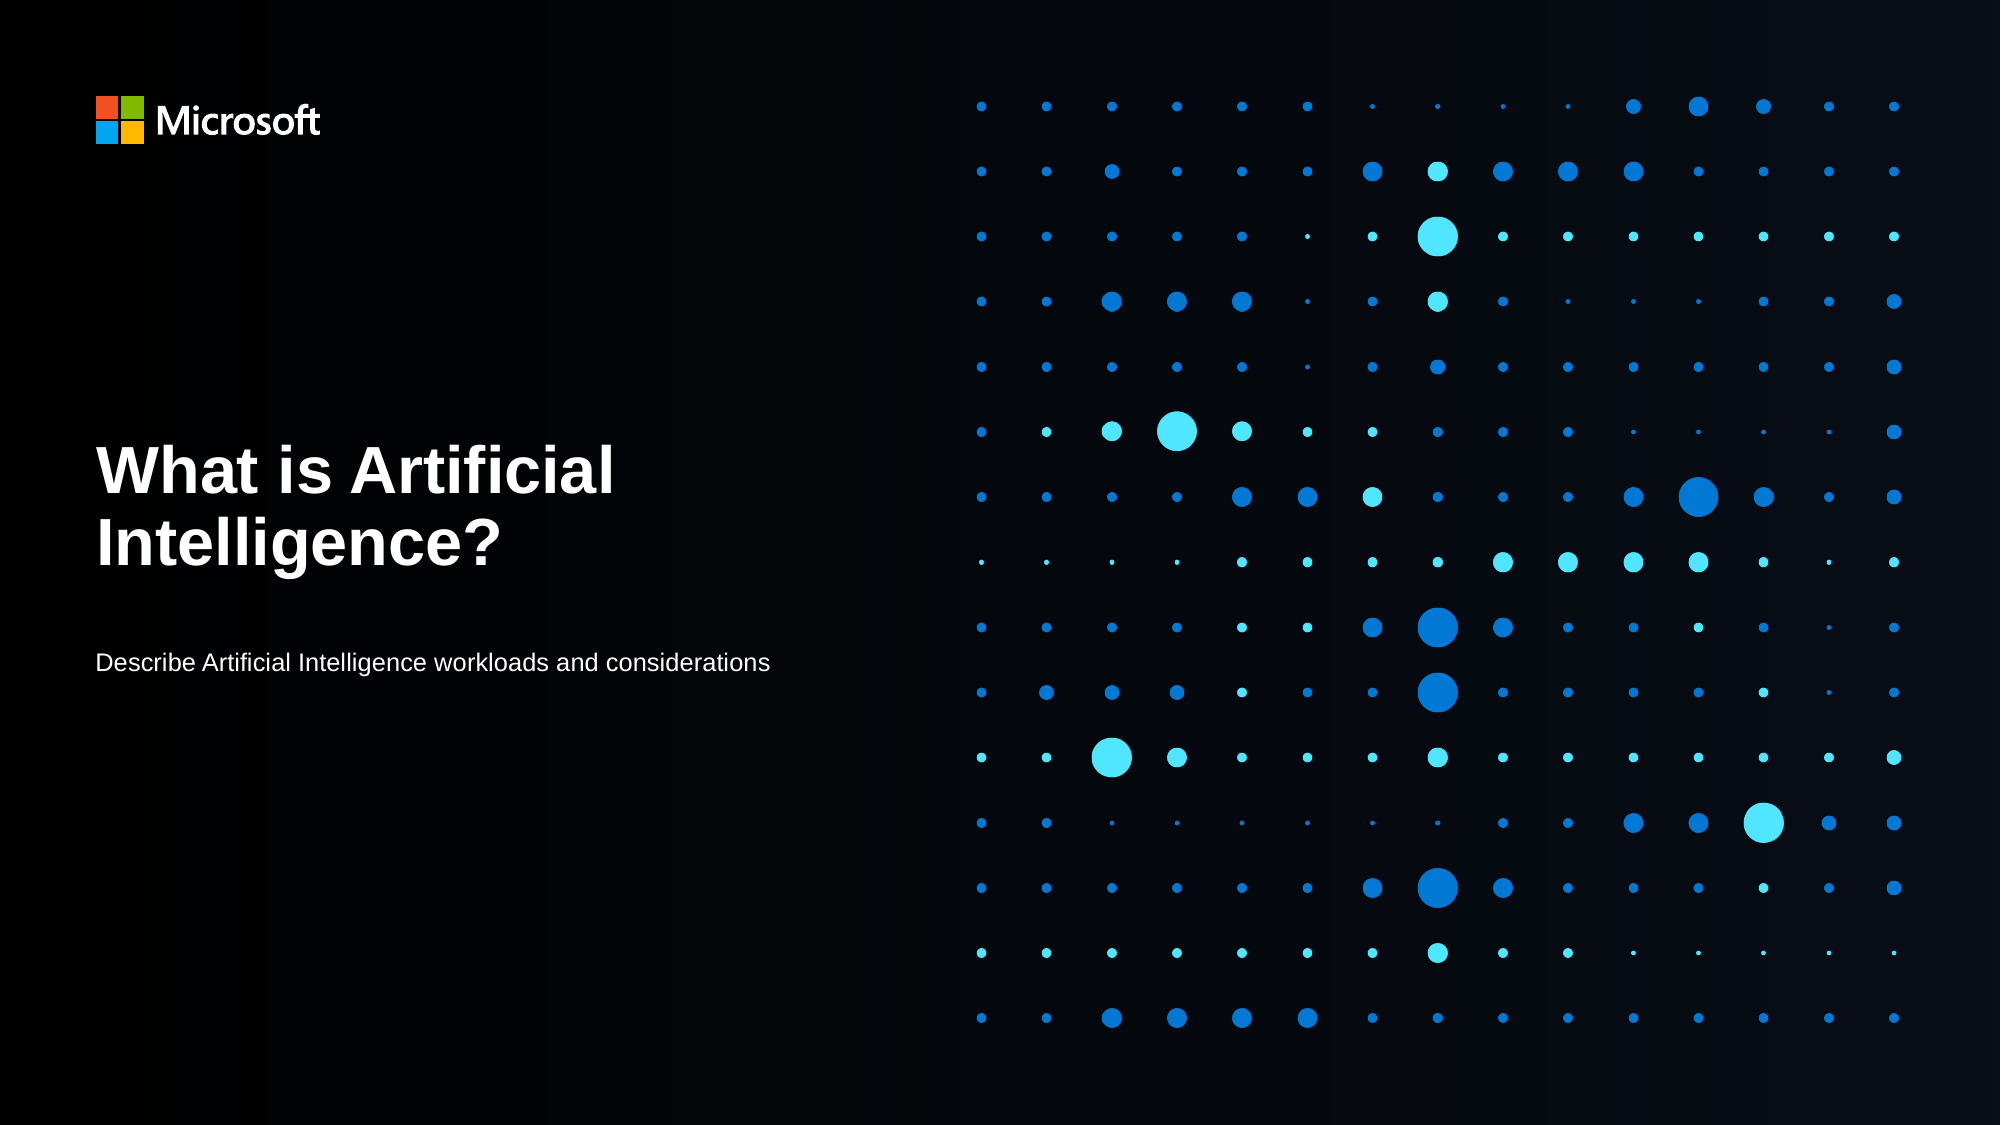

# What is Artificial Intelligence?
Describe Artificial Intelligence workloads and considerations